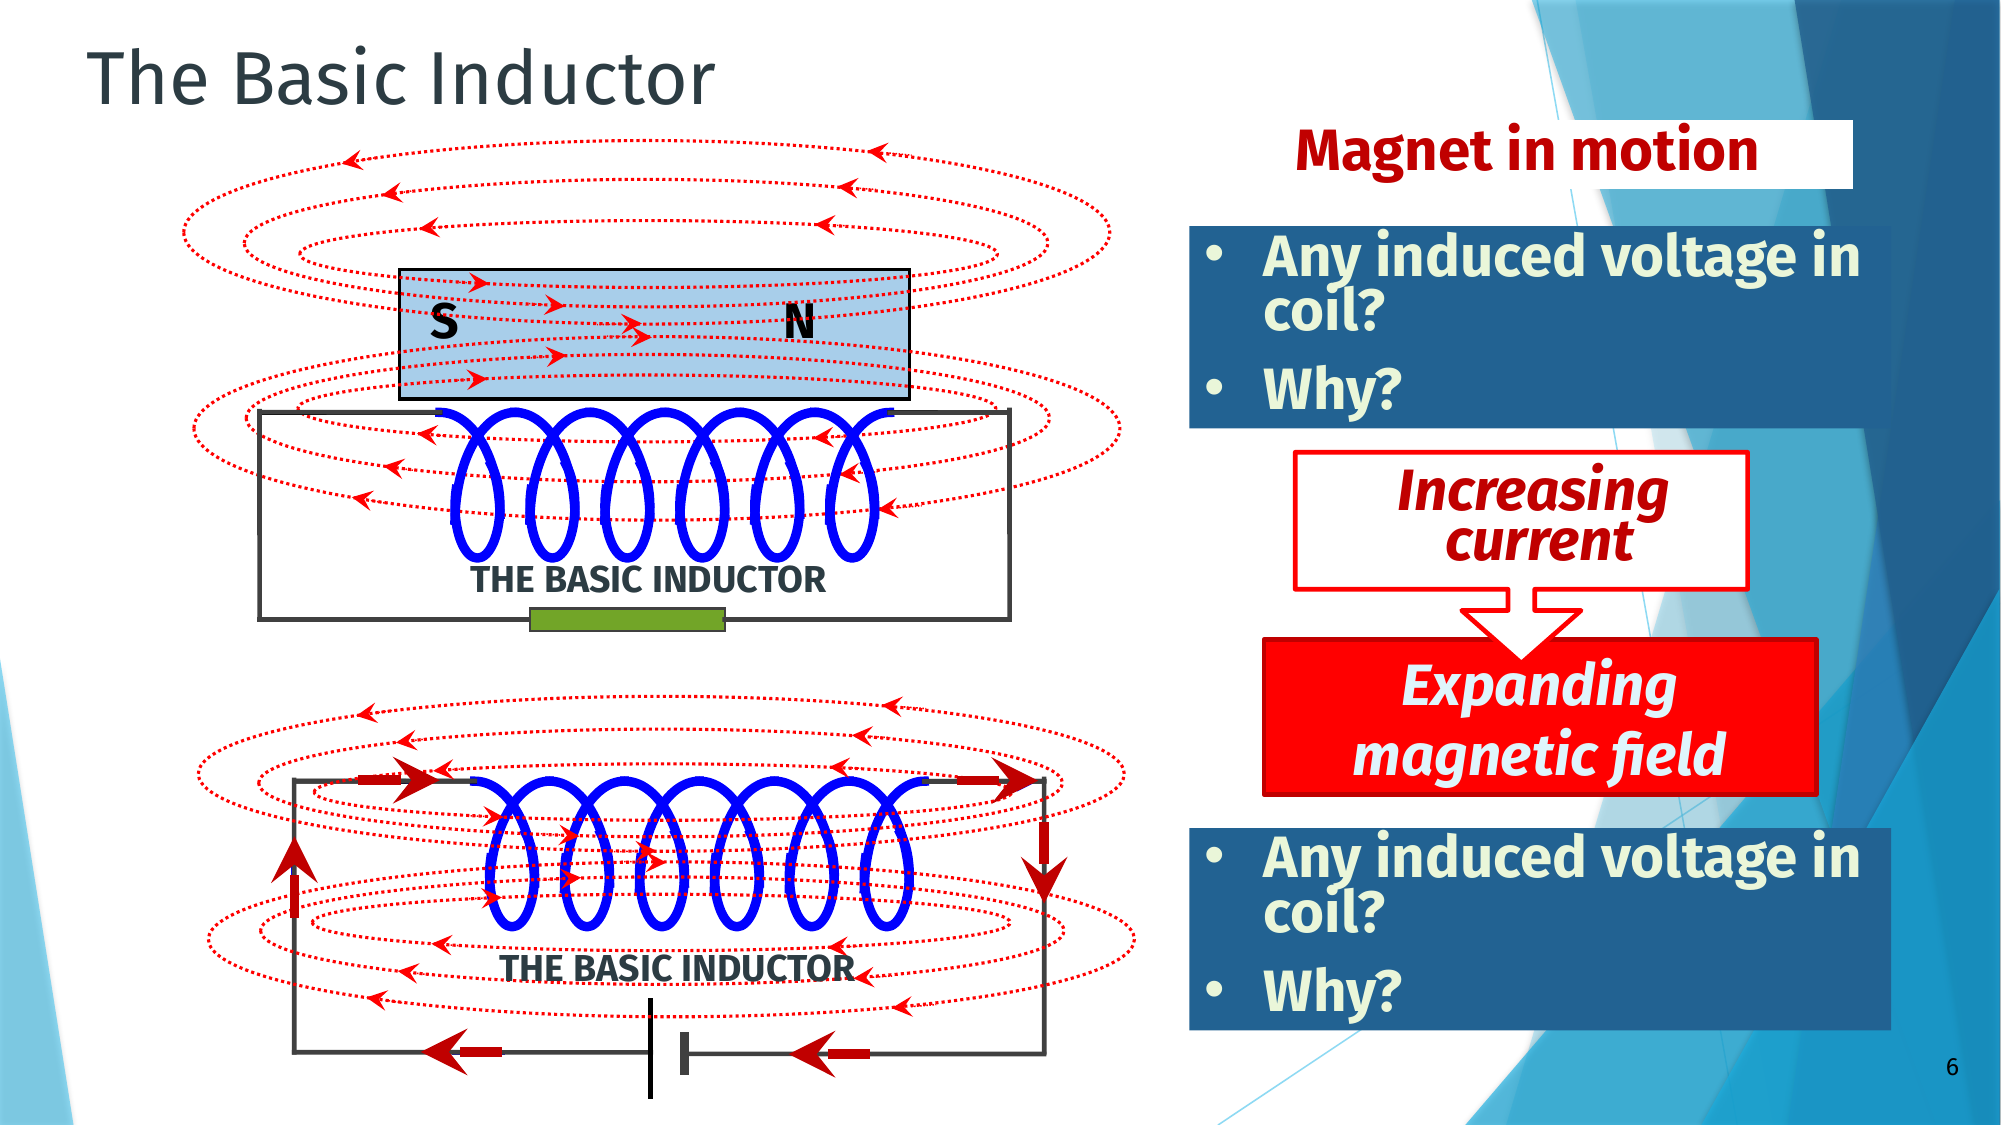

The Basic Inductor
Magnet in motion

S
N
Any induced voltage in coil?
Why?

Increasing
current
THE BASIC INDUCTOR
Expanding magnetic field

Any induced voltage in coil?
Why?
THE BASIC INDUCTOR
6